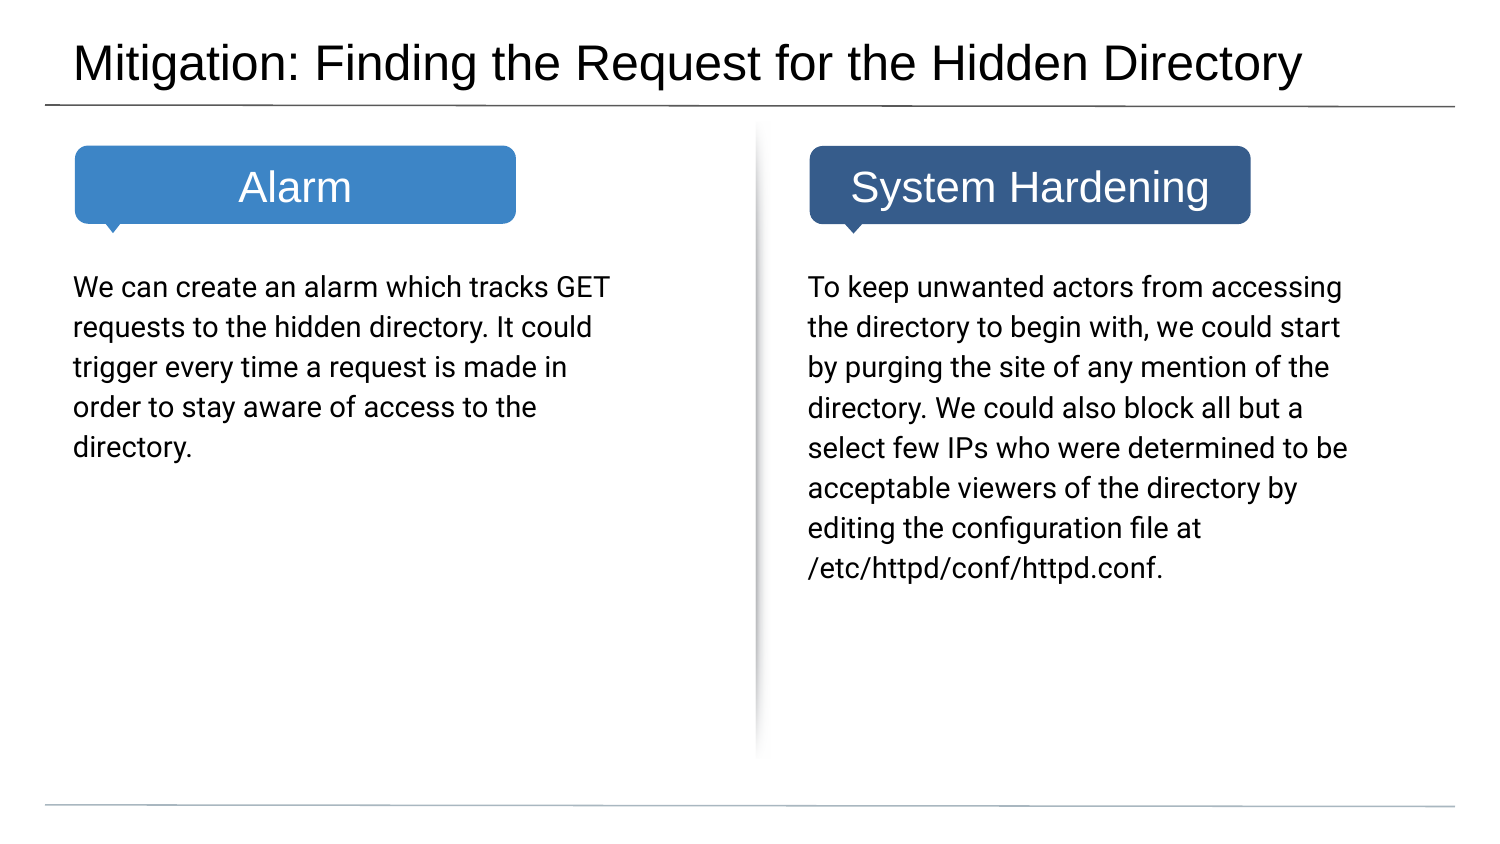

# Mitigation: Finding the Request for the Hidden Directory
We can create an alarm which tracks GET requests to the hidden directory. It could trigger every time a request is made in order to stay aware of access to the directory.

To keep unwanted actors from accessing the directory to begin with, we could start by purging the site of any mention of the directory. We could also block all but a select few IPs who were determined to be acceptable viewers of the directory by editing the configuration file at /etc/httpd/conf/httpd.conf.